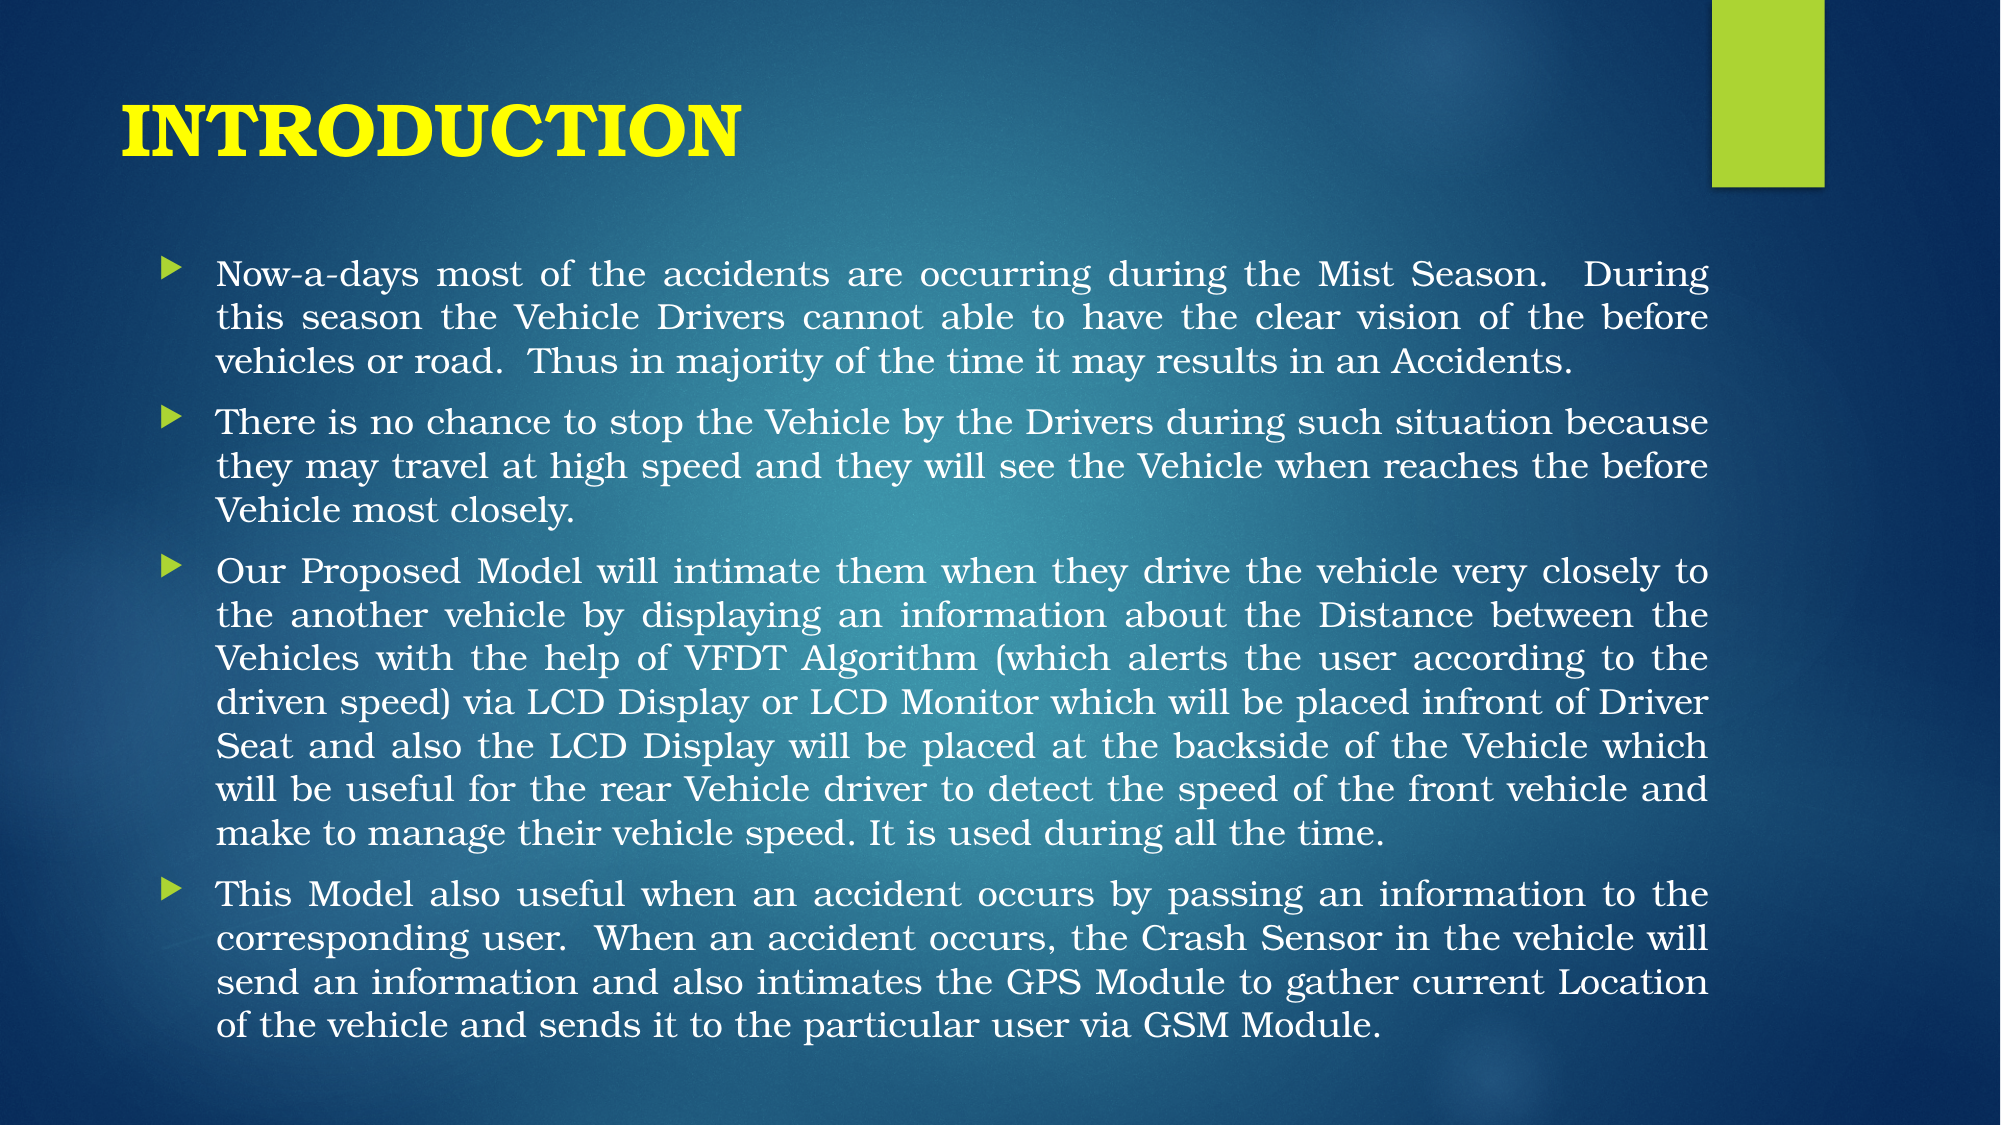

# INTRODUCTION
Now-a-days most of the accidents are occurring during the Mist Season.  During this season the Vehicle Drivers cannot able to have the clear vision of the before vehicles or road.  Thus in majority of the time it may results in an Accidents.
There is no chance to stop the Vehicle by the Drivers during such situation because they may travel at high speed and they will see the Vehicle when reaches the before Vehicle most closely.
Our Proposed Model will intimate them when they drive the vehicle very closely to the another vehicle by displaying an information about the Distance between the Vehicles with the help of VFDT Algorithm (which alerts the user according to the driven speed) via LCD Display or LCD Monitor which will be placed infront of Driver Seat and also the LCD Display will be placed at the backside of the Vehicle which will be useful for the rear Vehicle driver to detect the speed of the front vehicle and make to manage their vehicle speed. It is used during all the time.
This Model also useful when an accident occurs by passing an information to the corresponding user.  When an accident occurs, the Crash Sensor in the vehicle will send an information and also intimates the GPS Module to gather current Location of the vehicle and sends it to the particular user via GSM Module.